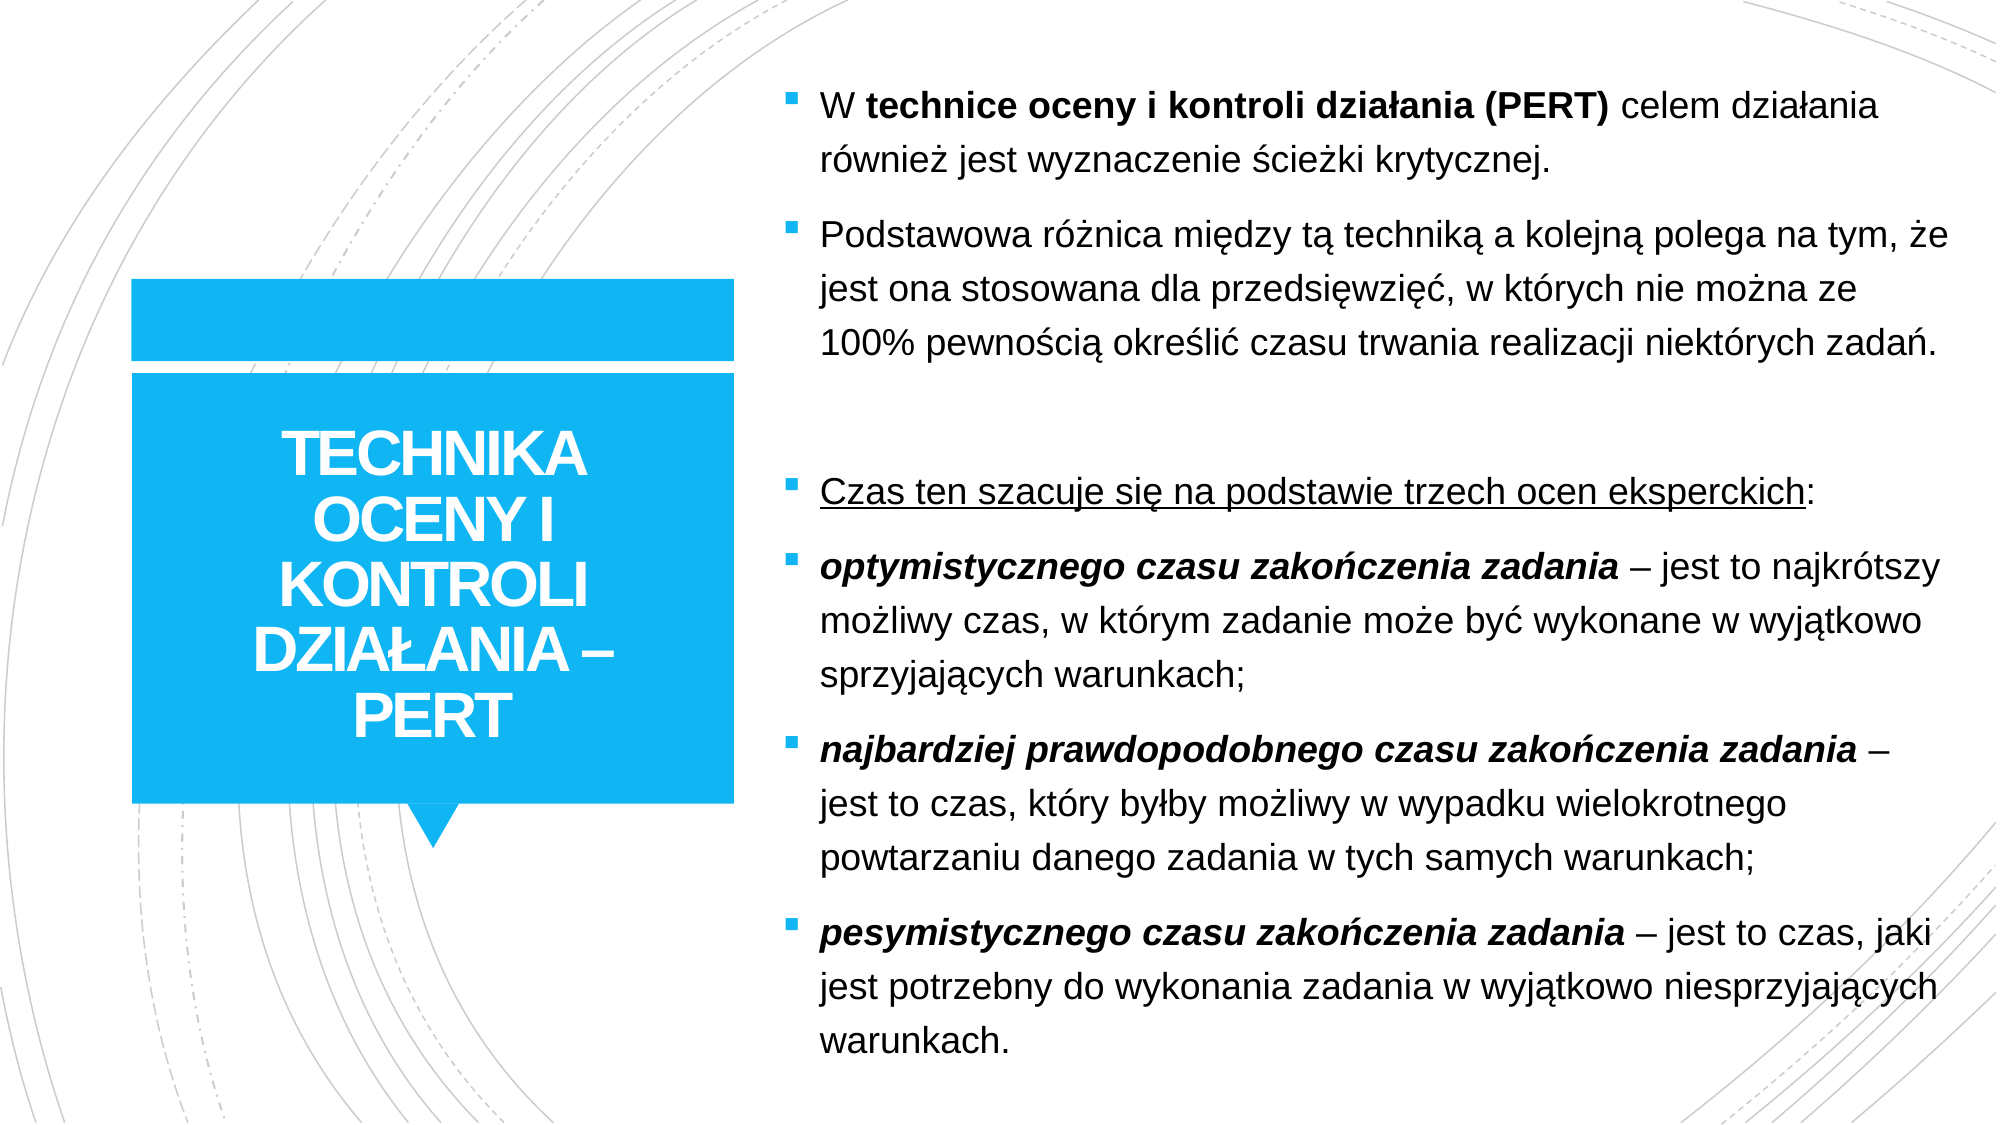

W technice oceny i kontroli działania (PERT) celem działania również jest wyznaczenie ścieżki krytycznej.
Podstawowa różnica między tą techniką a kolejną polega na tym, że jest ona stosowana dla przedsięwzięć, w których nie można ze 100% pewnością określić czasu trwania realizacji niektórych zadań.

Czas ten szacuje się na podstawie trzech ocen eksperckich:
optymistycznego czasu zakończenia zadania – jest to najkrótszy możliwy czas, w którym zadanie może być wykonane w wyjątkowo sprzyjających warunkach;
najbardziej prawdopodobnego czasu zakończenia zadania – jest to czas, który byłby możliwy w wypadku wielokrotnego powtarzaniu danego zadania w tych samych warunkach;
pesymistycznego czasu zakończenia zadania – jest to czas, jaki jest potrzebny do wykonania zadania w wyjątkowo niesprzyjających warunkach.
# TECHNIKA OCENY I KONTROLI DZIAŁANIA – PERT